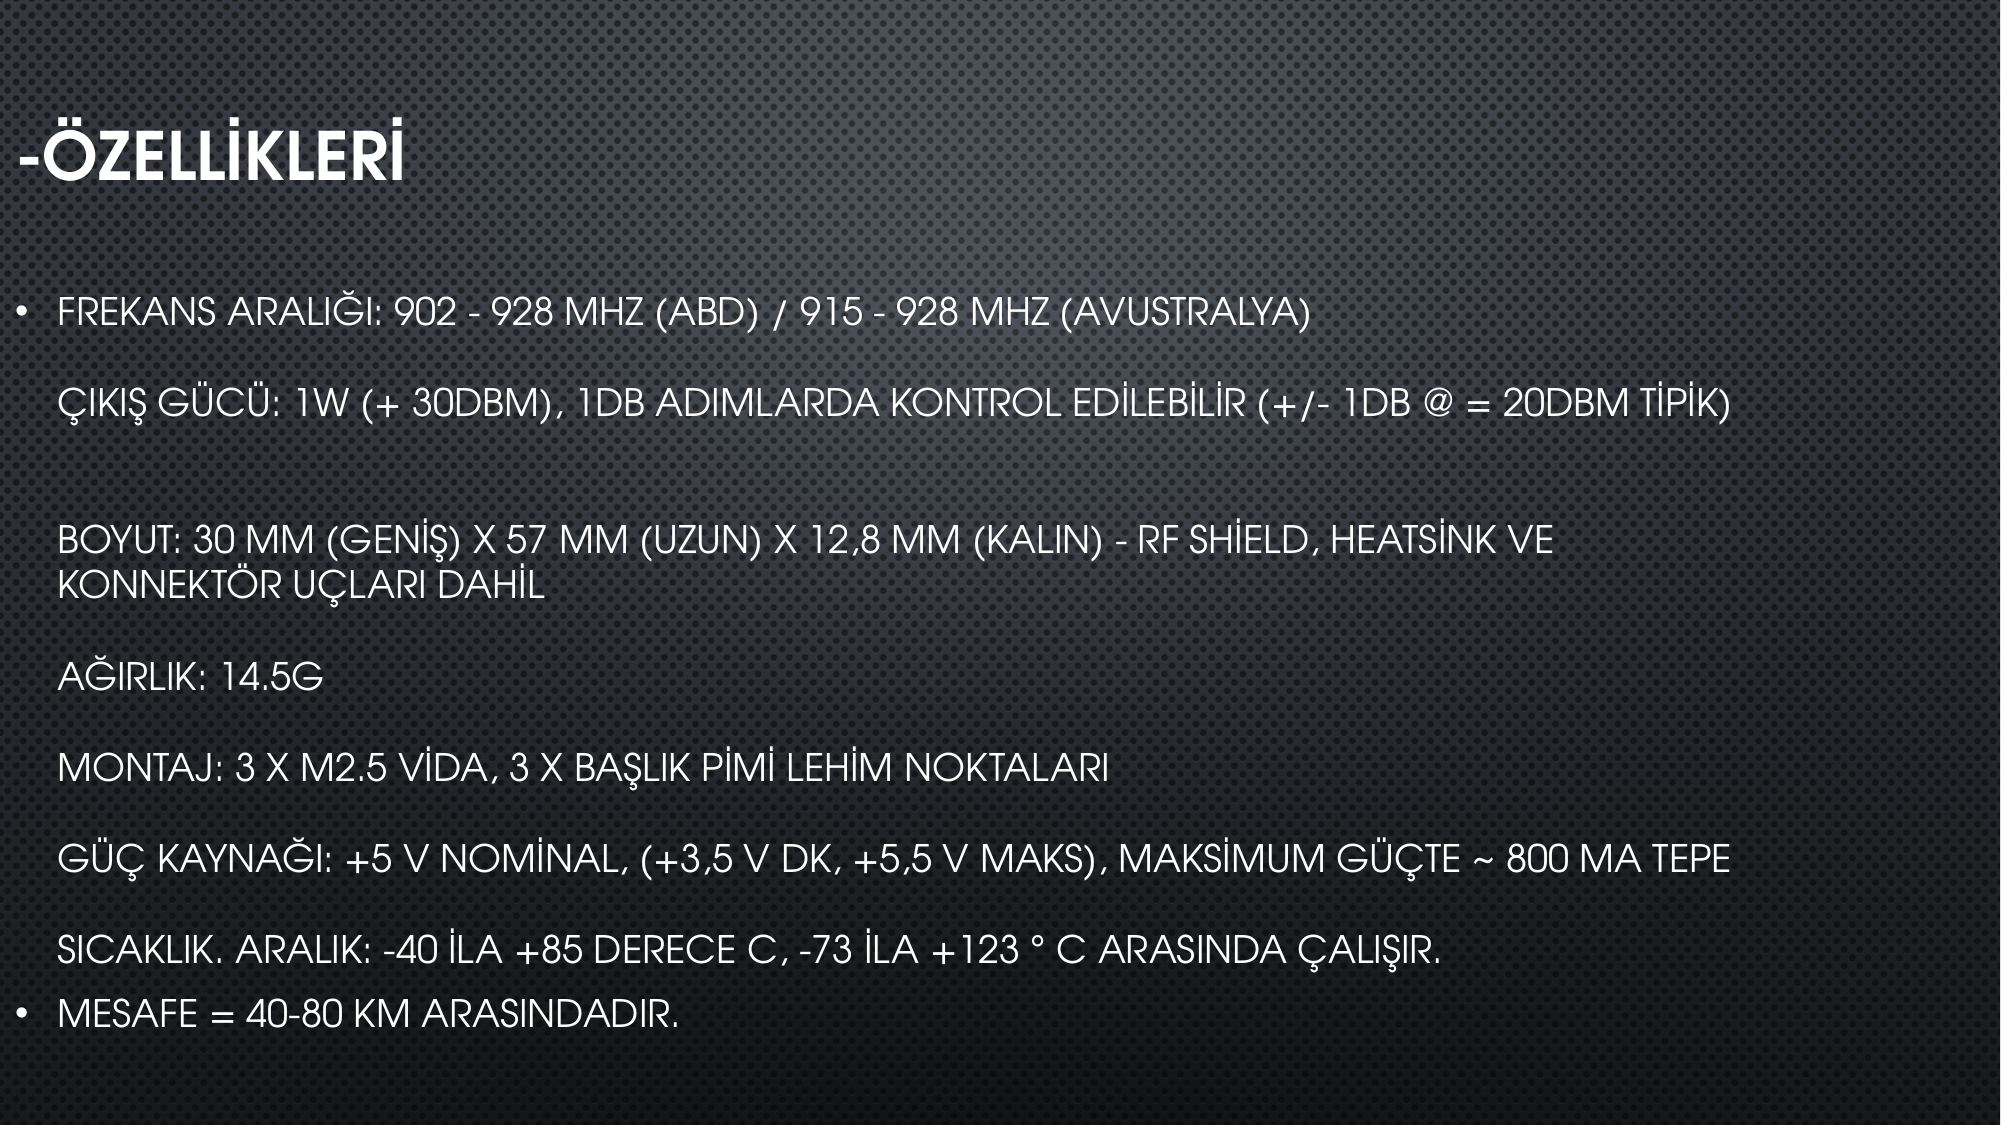

# -özellikleri
Frekans Aralığı: 902 - 928 MHz (ABD) / 915 - 928 MHz (Avustralya)
Çıkış Gücü: 1W (+ 30dBm), 1dB adımlarda kontrol edilebilir (+/- 1dB @ = 20dBm tipik)
Boyut: 30 mm (geniş) x 57 mm (uzun) x 12,8 mm (kalın) - RF Shield, Heatsink ve konnektör uçları dahil
Ağırlık: 14.5g
Montaj: 3 x M2.5 vida, 3 x başlık pimi lehim noktaları
Güç Kaynağı: +5 V nominal, (+3,5 V dk, +5,5 V maks), maksimum güçte ~ 800 mA tepe
Sıcaklık. Aralık: -40 ila +85 derece C, -73 ila +123 ° C arasında çalışır.
Mesafe = 40-80 km arasındadır.